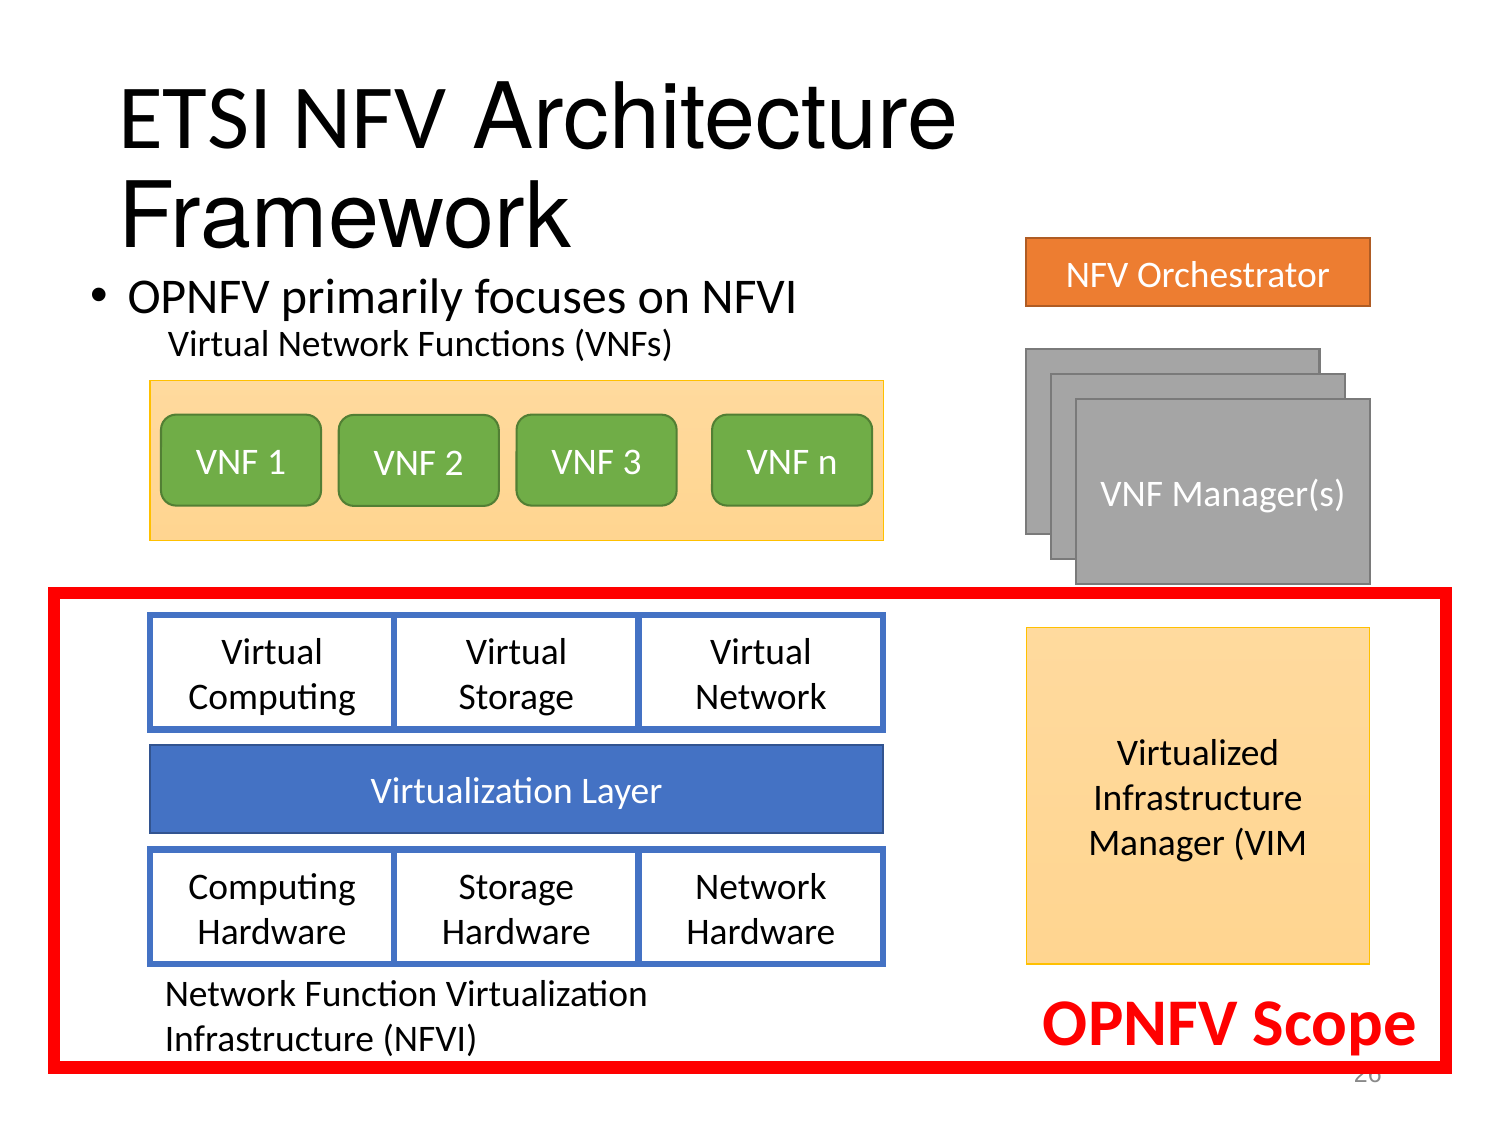

# ETSI NFV Architecture Framework
NFV Orchestrator
OPNFV primarily focuses on NFVI
Virtual Network Functions (VNFs)
VNF Manges
VNF Manges

VNF Manager(s)
VNF 1
VNF 3
VNF n
VNF 2

Virtual Network
Virtual Storage
Virtual Computing
Virtualized Infrastructure Manager (VIM

Virtualization Layer
Network Hardware
Storage Hardware
Computing Hardware
Network Function Virtualization Infrastructure (NFVI)
OPNFV Scope
26